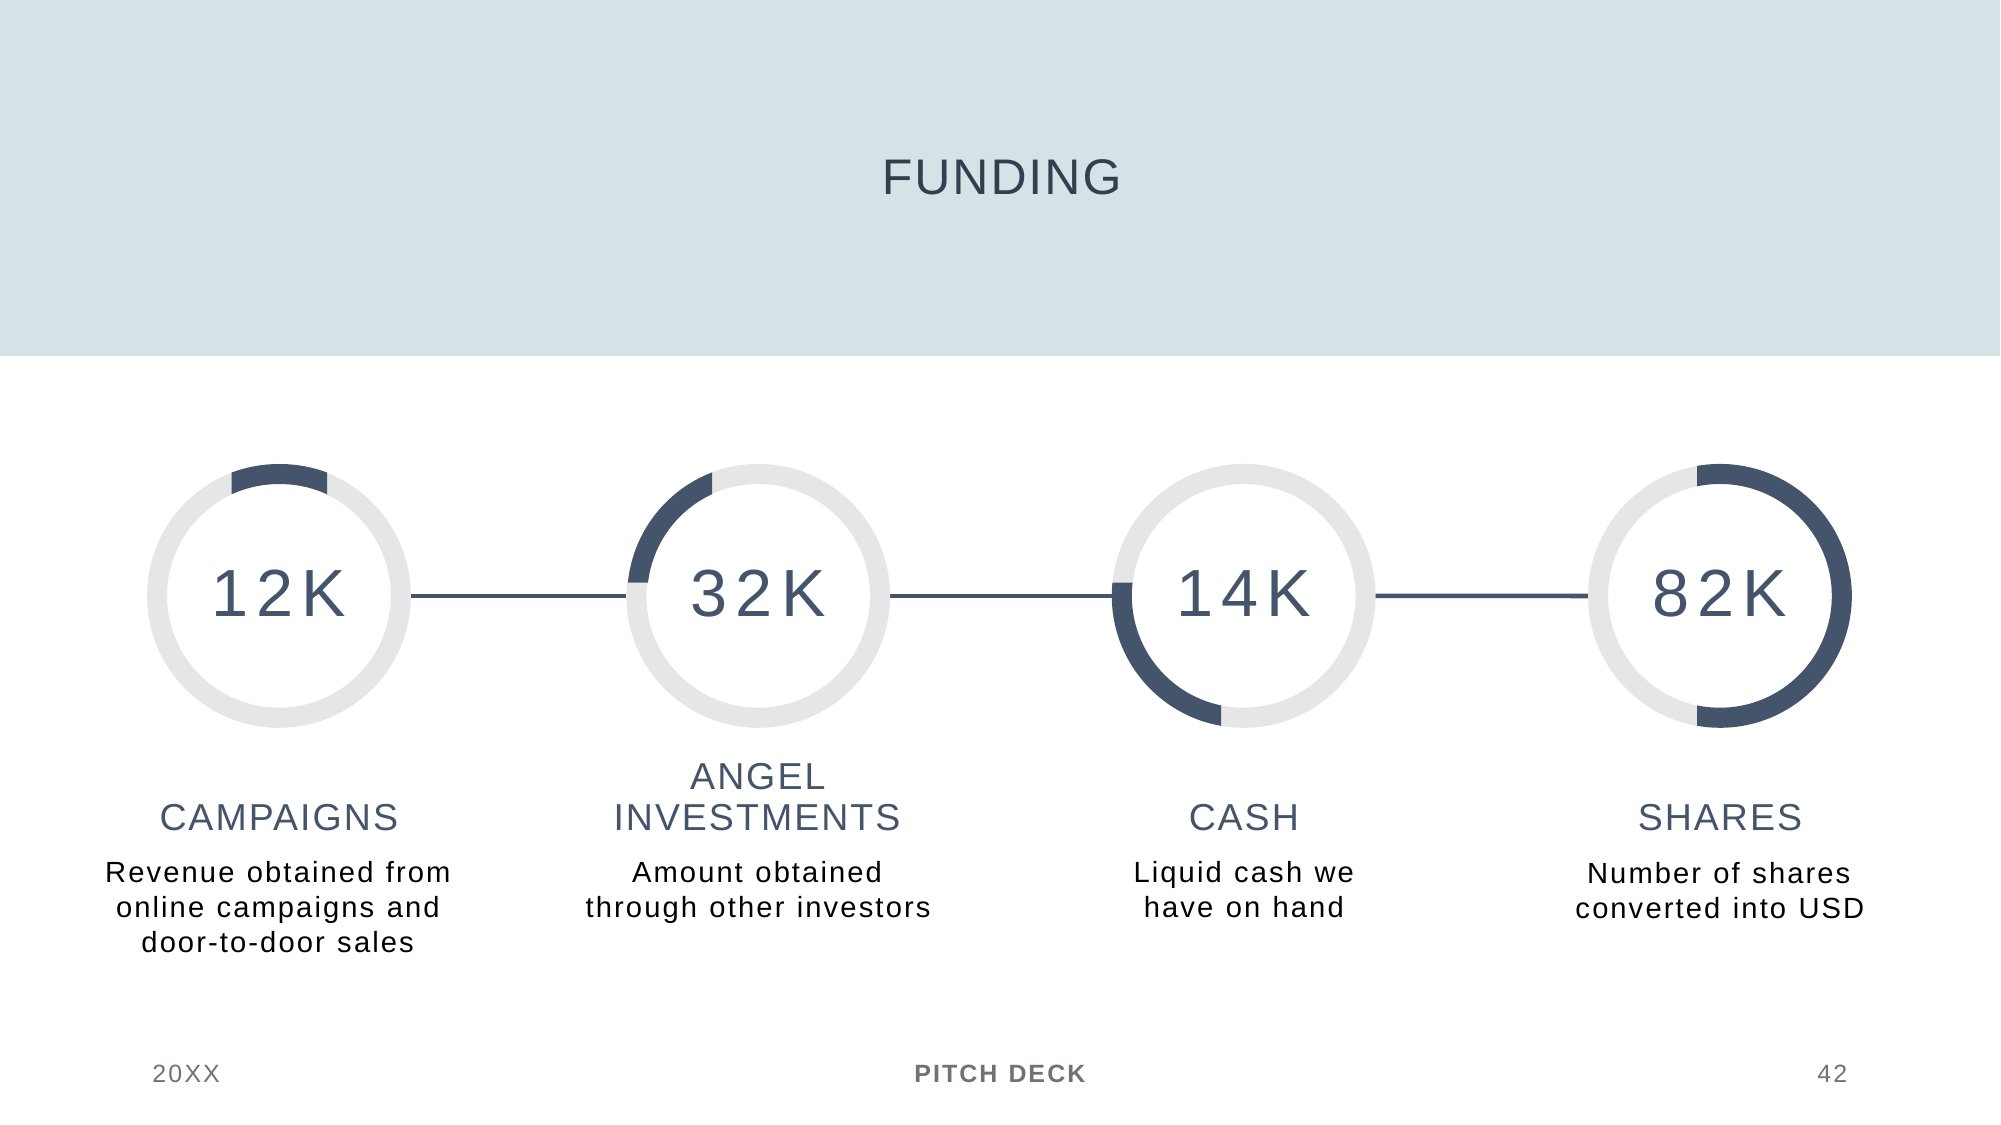

# Funding

12K
32K
14K
82K
Campaigns​
Angel investments​
Cash
Shares
Amount obtained through other investors
Revenue obtained from online campaigns and door-to-door sales​
Liquid cash we
have on hand
Number of shares converted into USD
20XX
Pitch deck
42